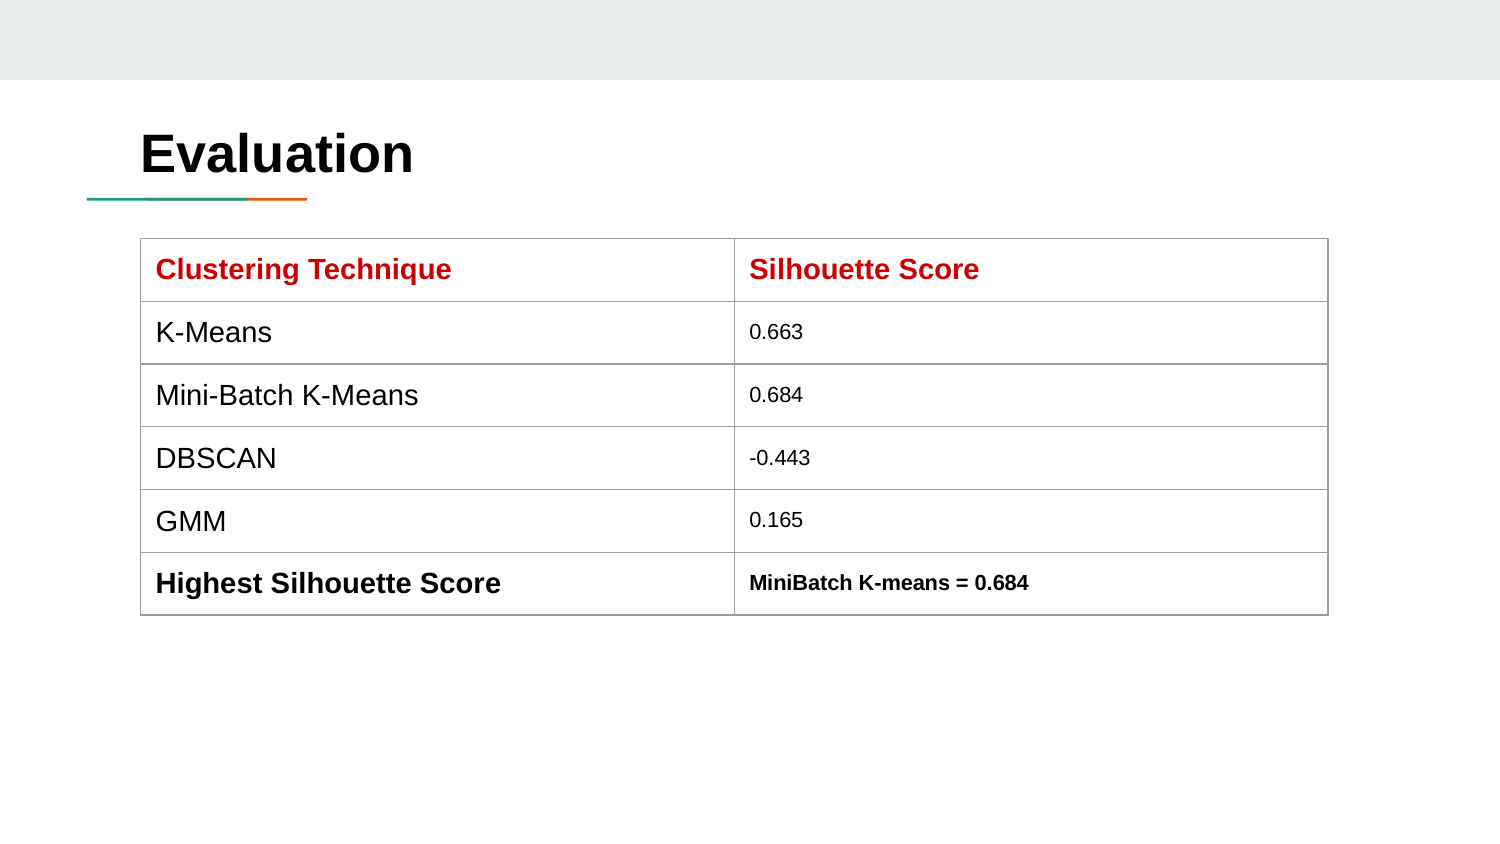

# Evaluation
| Clustering Technique | Silhouette Score |
| --- | --- |
| K-Means | 0.663 |
| Mini-Batch K-Means | 0.684 |
| DBSCAN | -0.443 |
| GMM | 0.165 |
| Highest Silhouette Score | MiniBatch K-means = 0.684 |